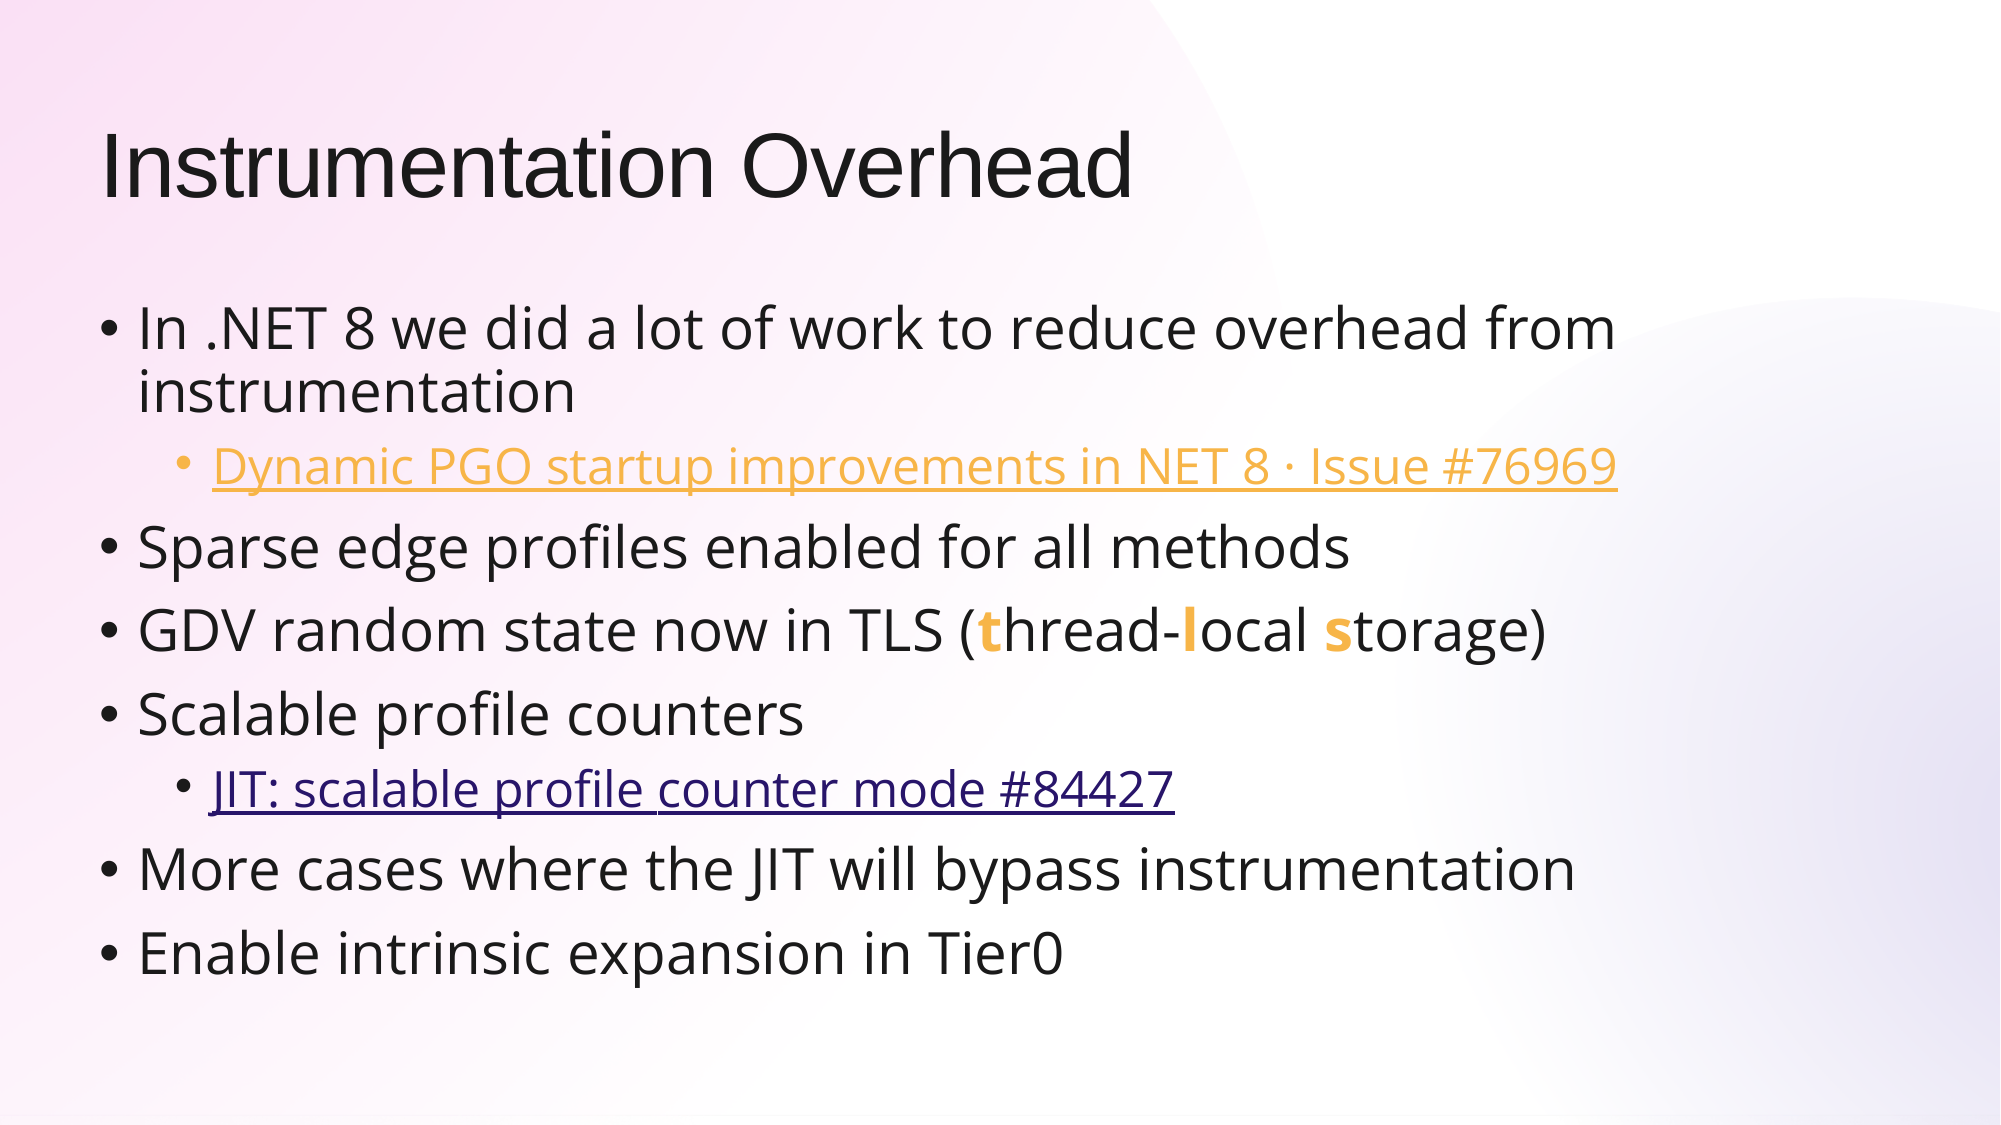

# Instrumentation Overhead
In .NET 8 we did a lot of work to reduce overhead from instrumentation
Dynamic PGO startup improvements in NET 8 · Issue #76969
Sparse edge profiles enabled for all methods
GDV random state now in TLS (thread-local storage)
Scalable profile counters
JIT: scalable profile counter mode #84427
More cases where the JIT will bypass instrumentation
Enable intrinsic expansion in Tier0